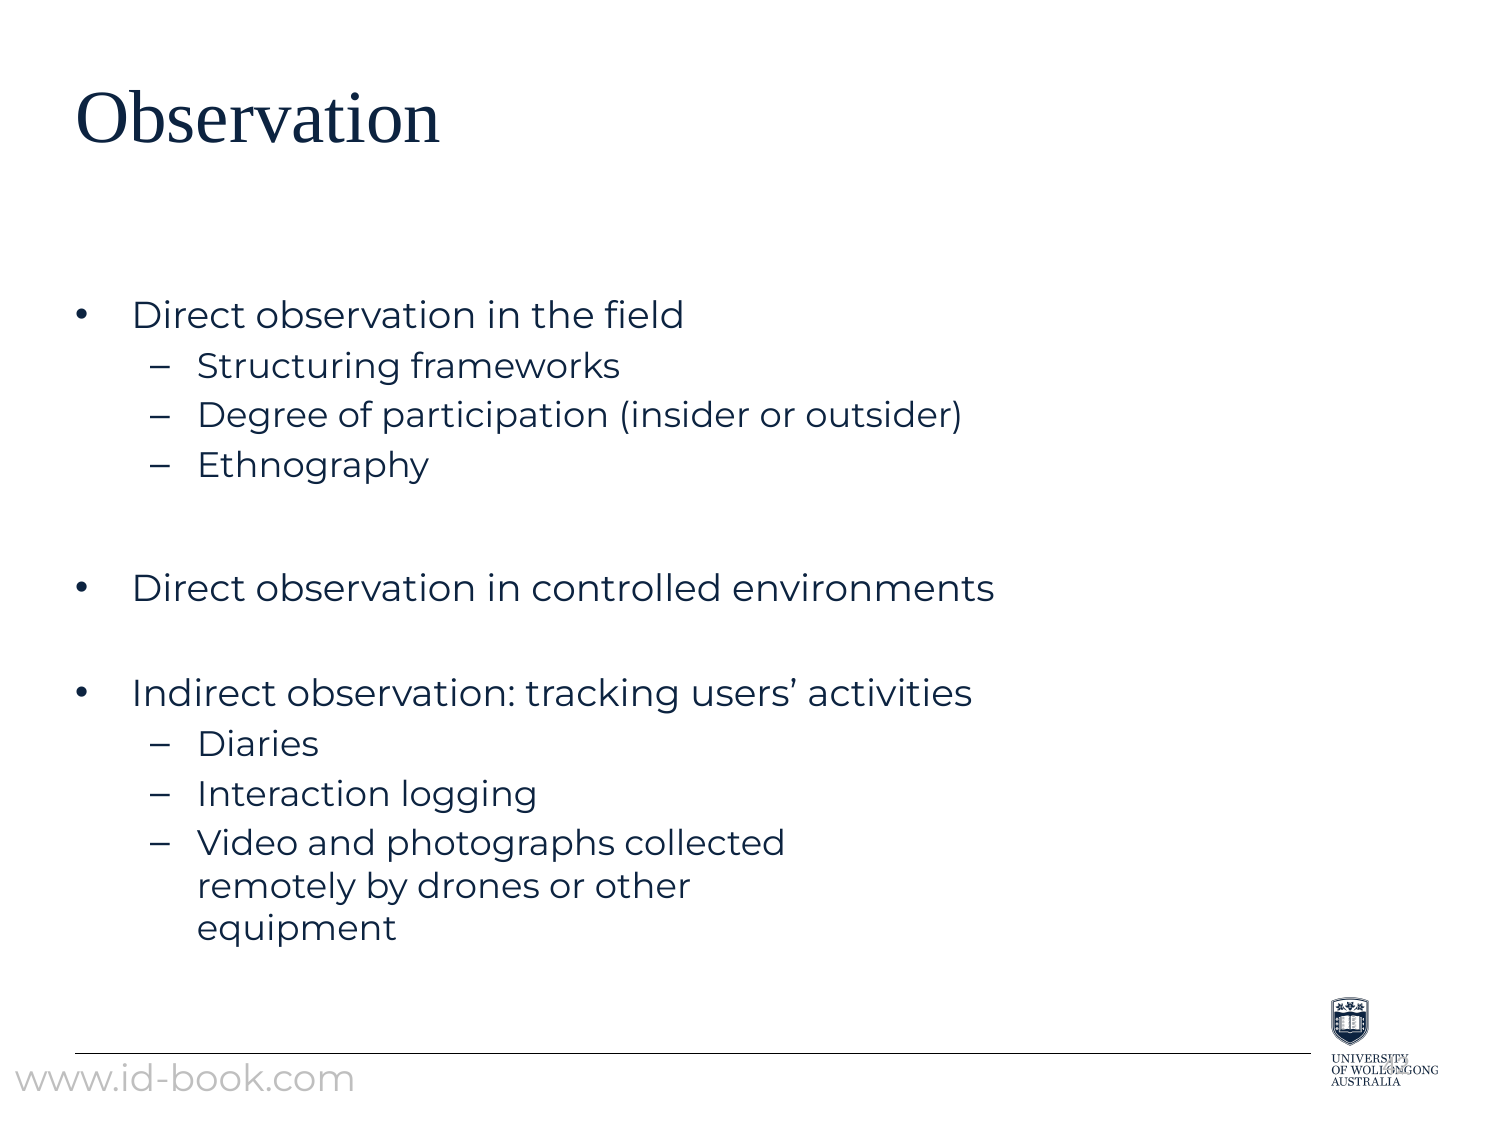

# Observation
Direct observation in the field
Structuring frameworks
Degree of participation (insider or outsider)
Ethnography

Direct observation in controlled environments

Indirect observation: tracking users’ activities
Diaries
Interaction logging
Video and photographs collected
remotely by drones or other
equipment
42
www.id-book.com